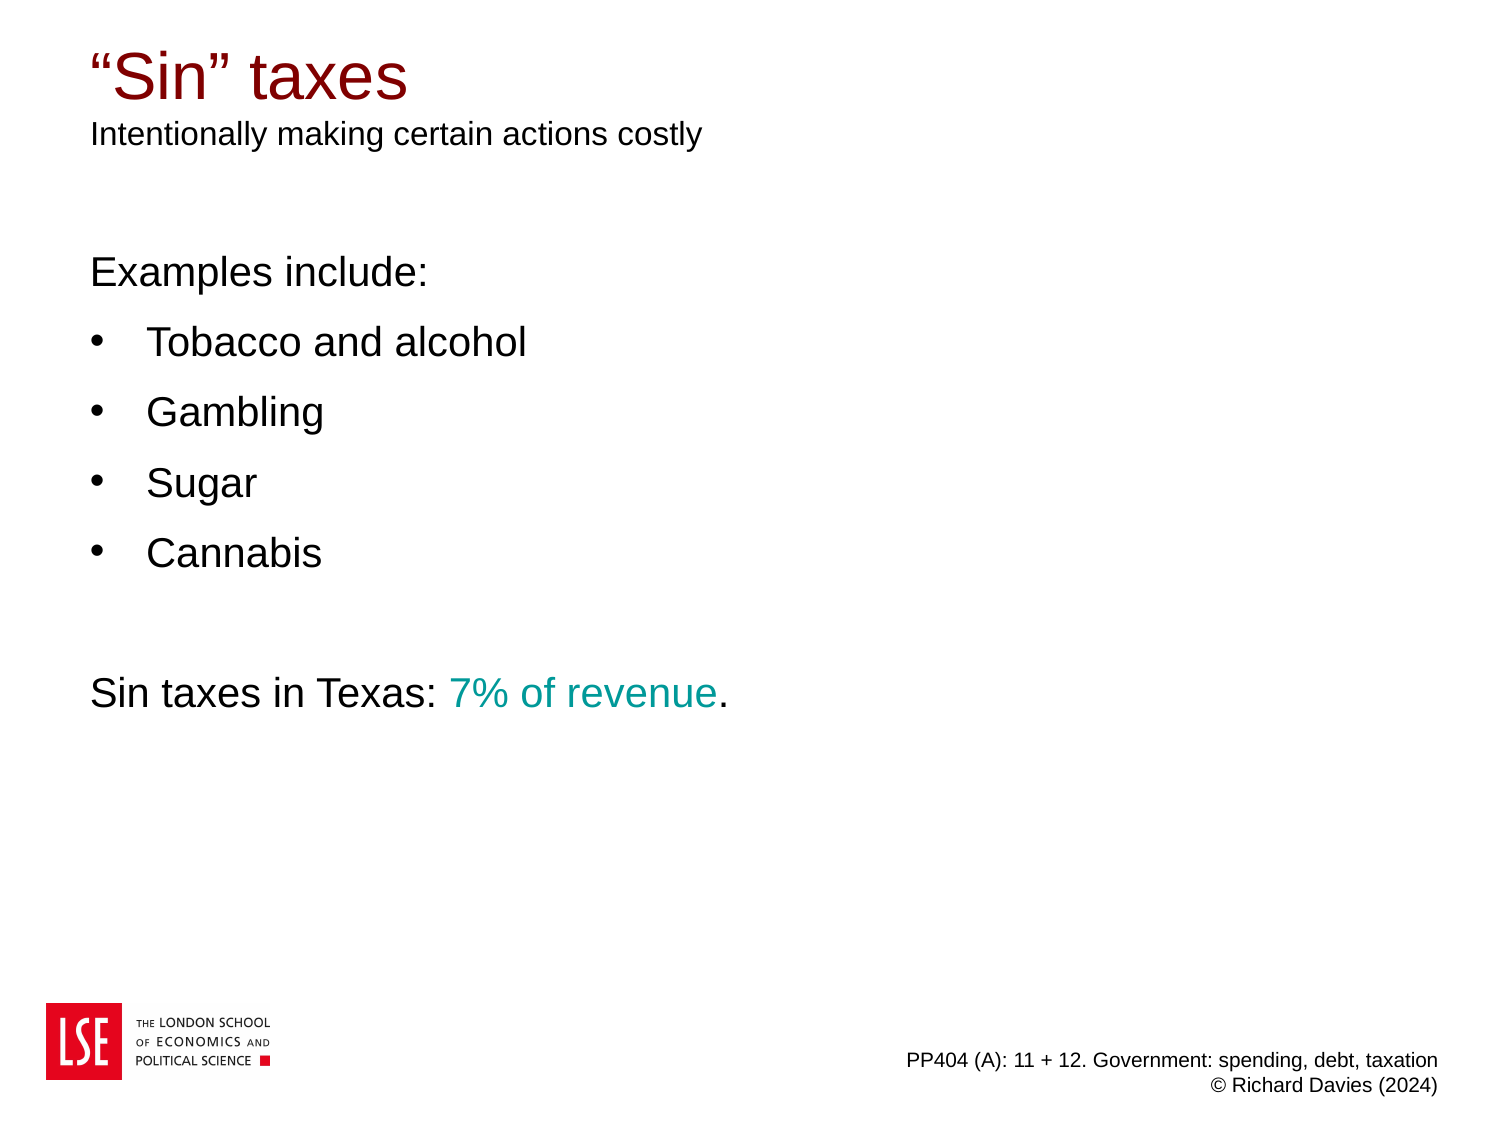

# “Sin” taxes Intentionally making certain actions costly

Examples include:
Tobacco and alcohol
Gambling
Sugar
Cannabis

Sin taxes in Texas: 7% of revenue.